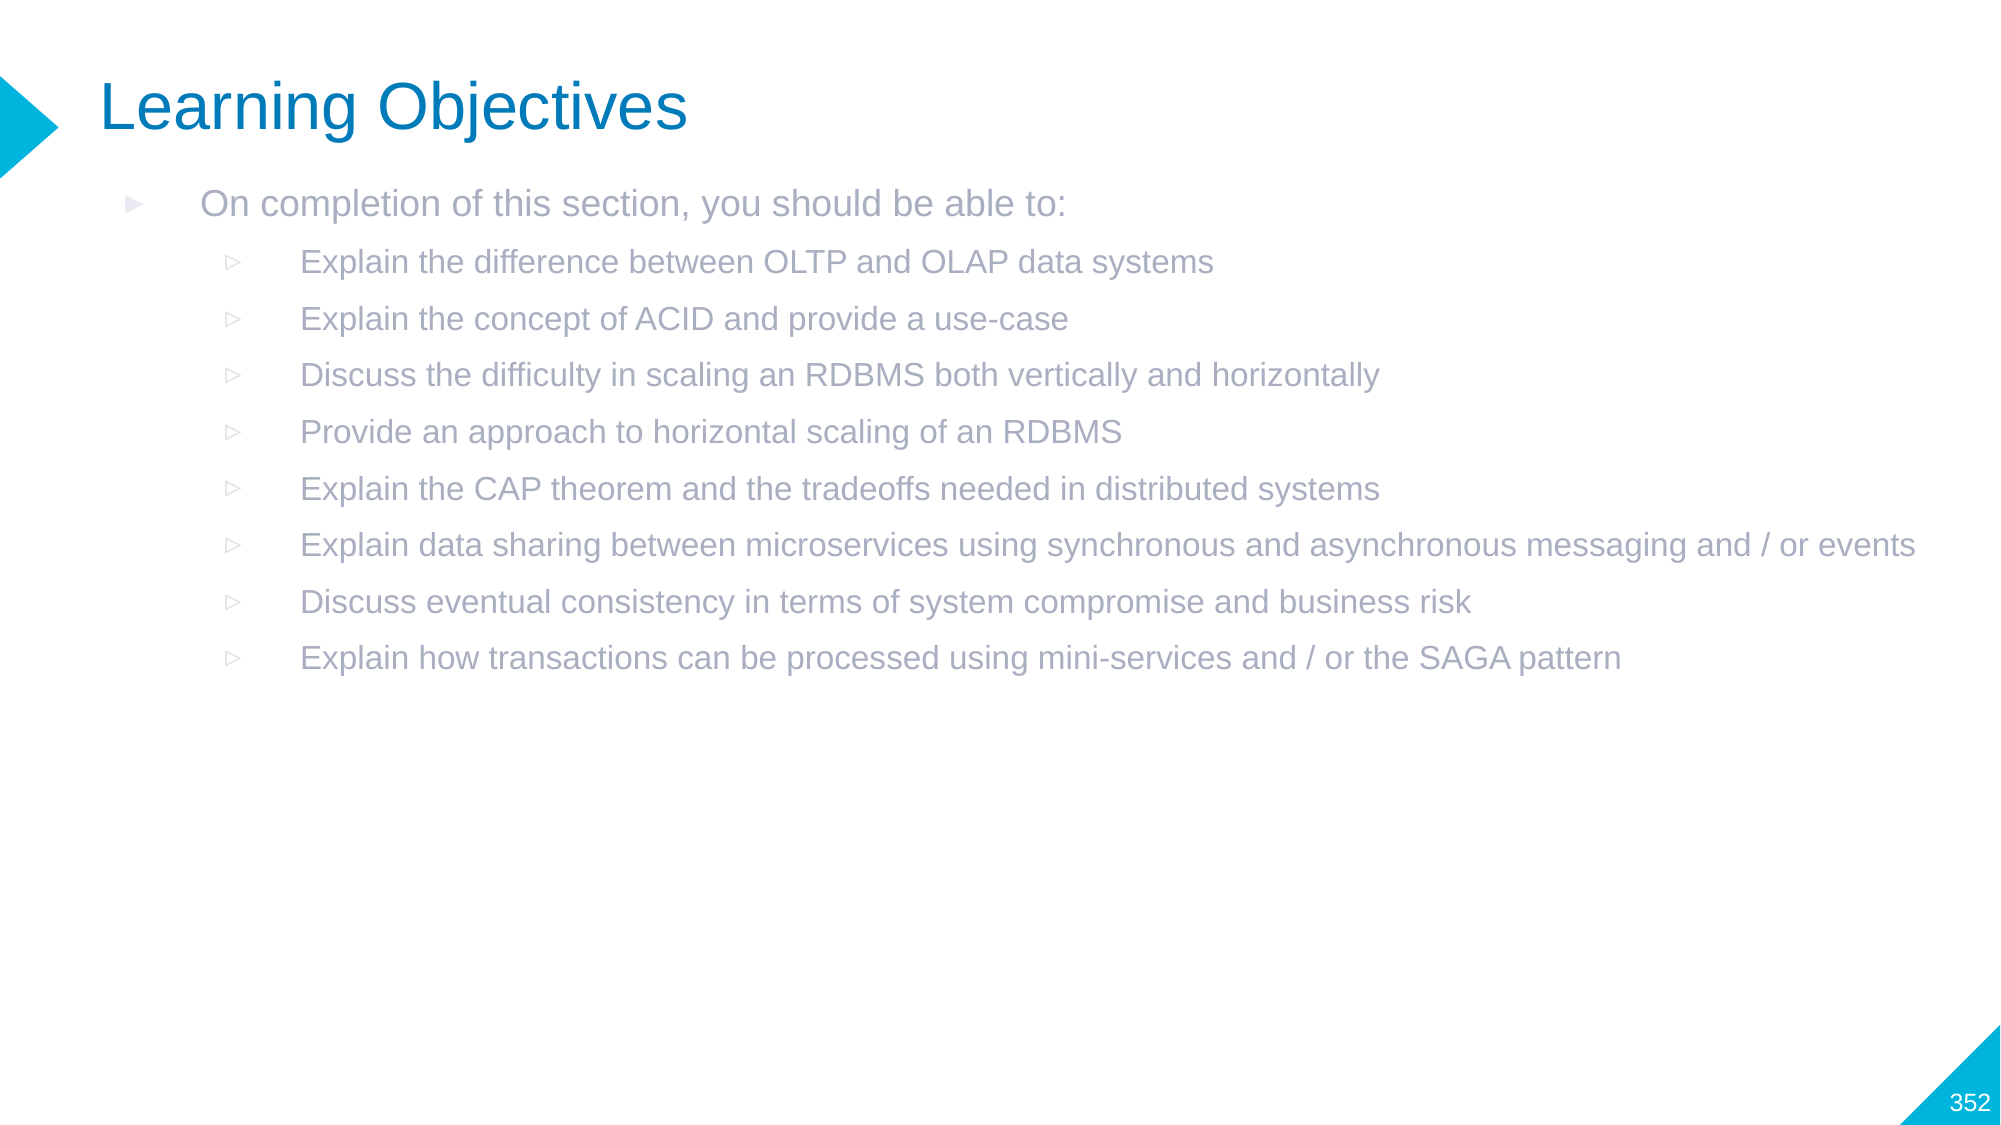

# Learning Objectives
On completion of this section, you should be able to:
Explain the difference between OLTP and OLAP data systems
Explain the concept of ACID and provide a use-case
Discuss the difficulty in scaling an RDBMS both vertically and horizontally
Provide an approach to horizontal scaling of an RDBMS
Explain the CAP theorem and the tradeoffs needed in distributed systems
Explain data sharing between microservices using synchronous and asynchronous messaging and / or events
Discuss eventual consistency in terms of system compromise and business risk
Explain how transactions can be processed using mini-services and / or the SAGA pattern
352